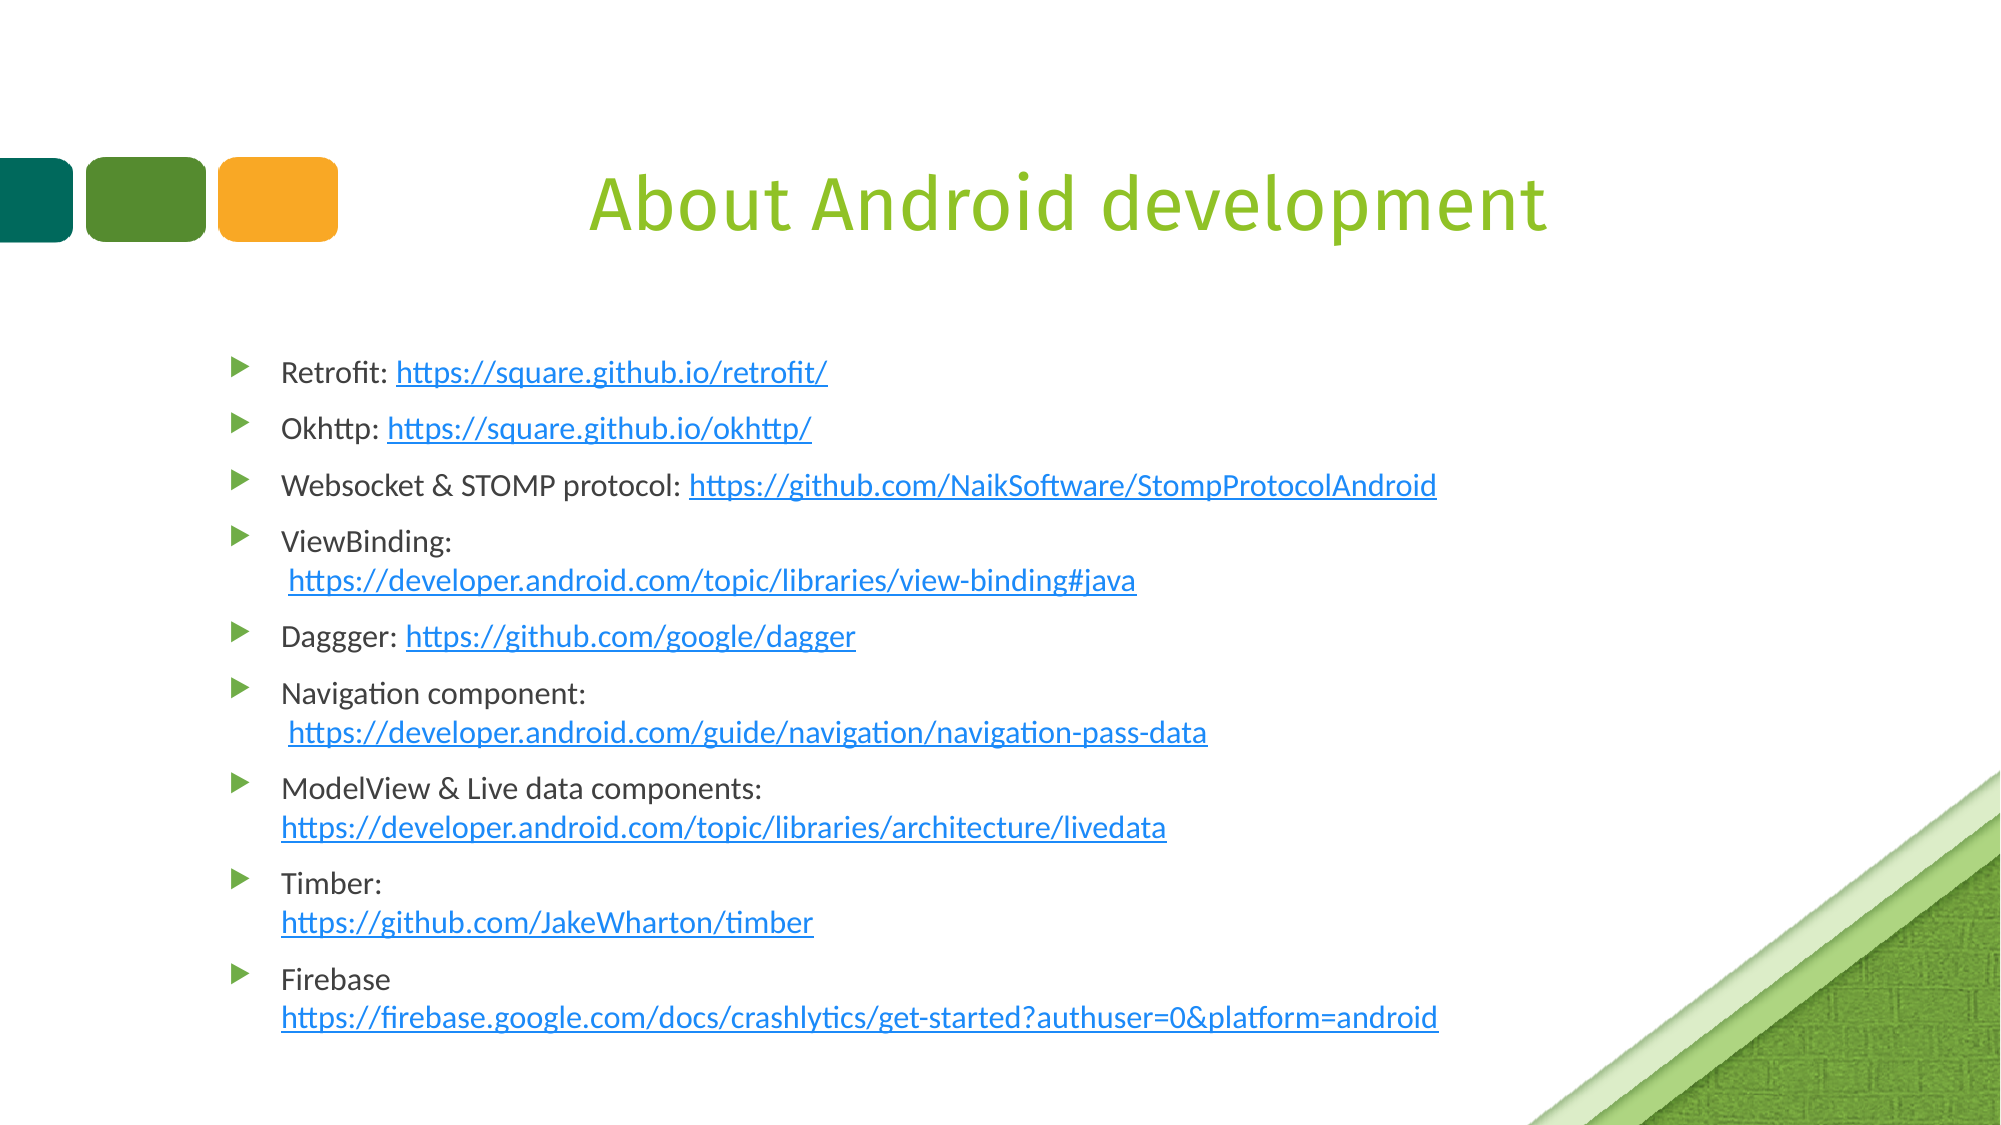

# About Android development
Retrofit: https://square.github.io/retrofit/
Okhttp: https://square.github.io/okhttp/
Websocket & STOMP protocol: https://github.com/NaikSoftware/StompProtocolAndroid
ViewBinding:
 https://developer.android.com/topic/libraries/view-binding#java
Daggger: https://github.com/google/dagger
Navigation component:
 https://developer.android.com/guide/navigation/navigation-pass-data
ModelView & Live data components: https://developer.android.com/topic/libraries/architecture/livedata
Timber:
https://github.com/JakeWharton/timber
Firebase
https://firebase.google.com/docs/crashlytics/get-started?authuser=0&platform=android